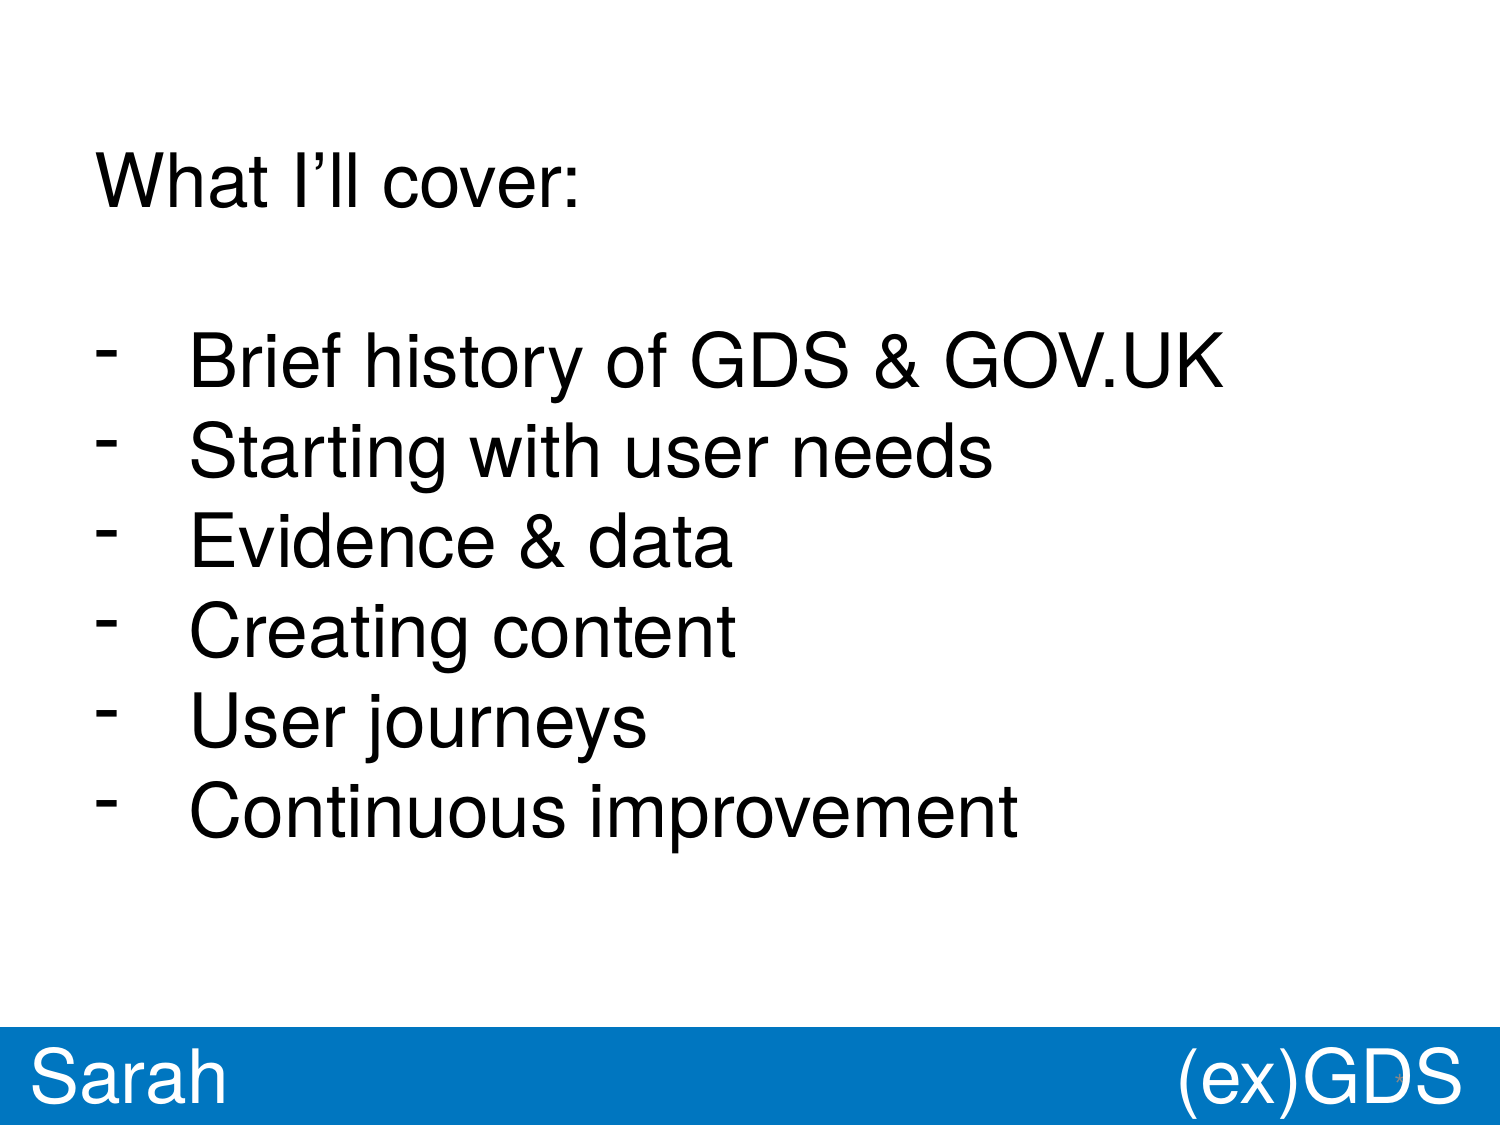

What I’ll cover:

Brief history of GDS & GOV.UK
Starting with user needs
Evidence & data
Creating content
User journeys
Continuous improvement

Sarah
(ex)GDS
GDS

Paul
*
*